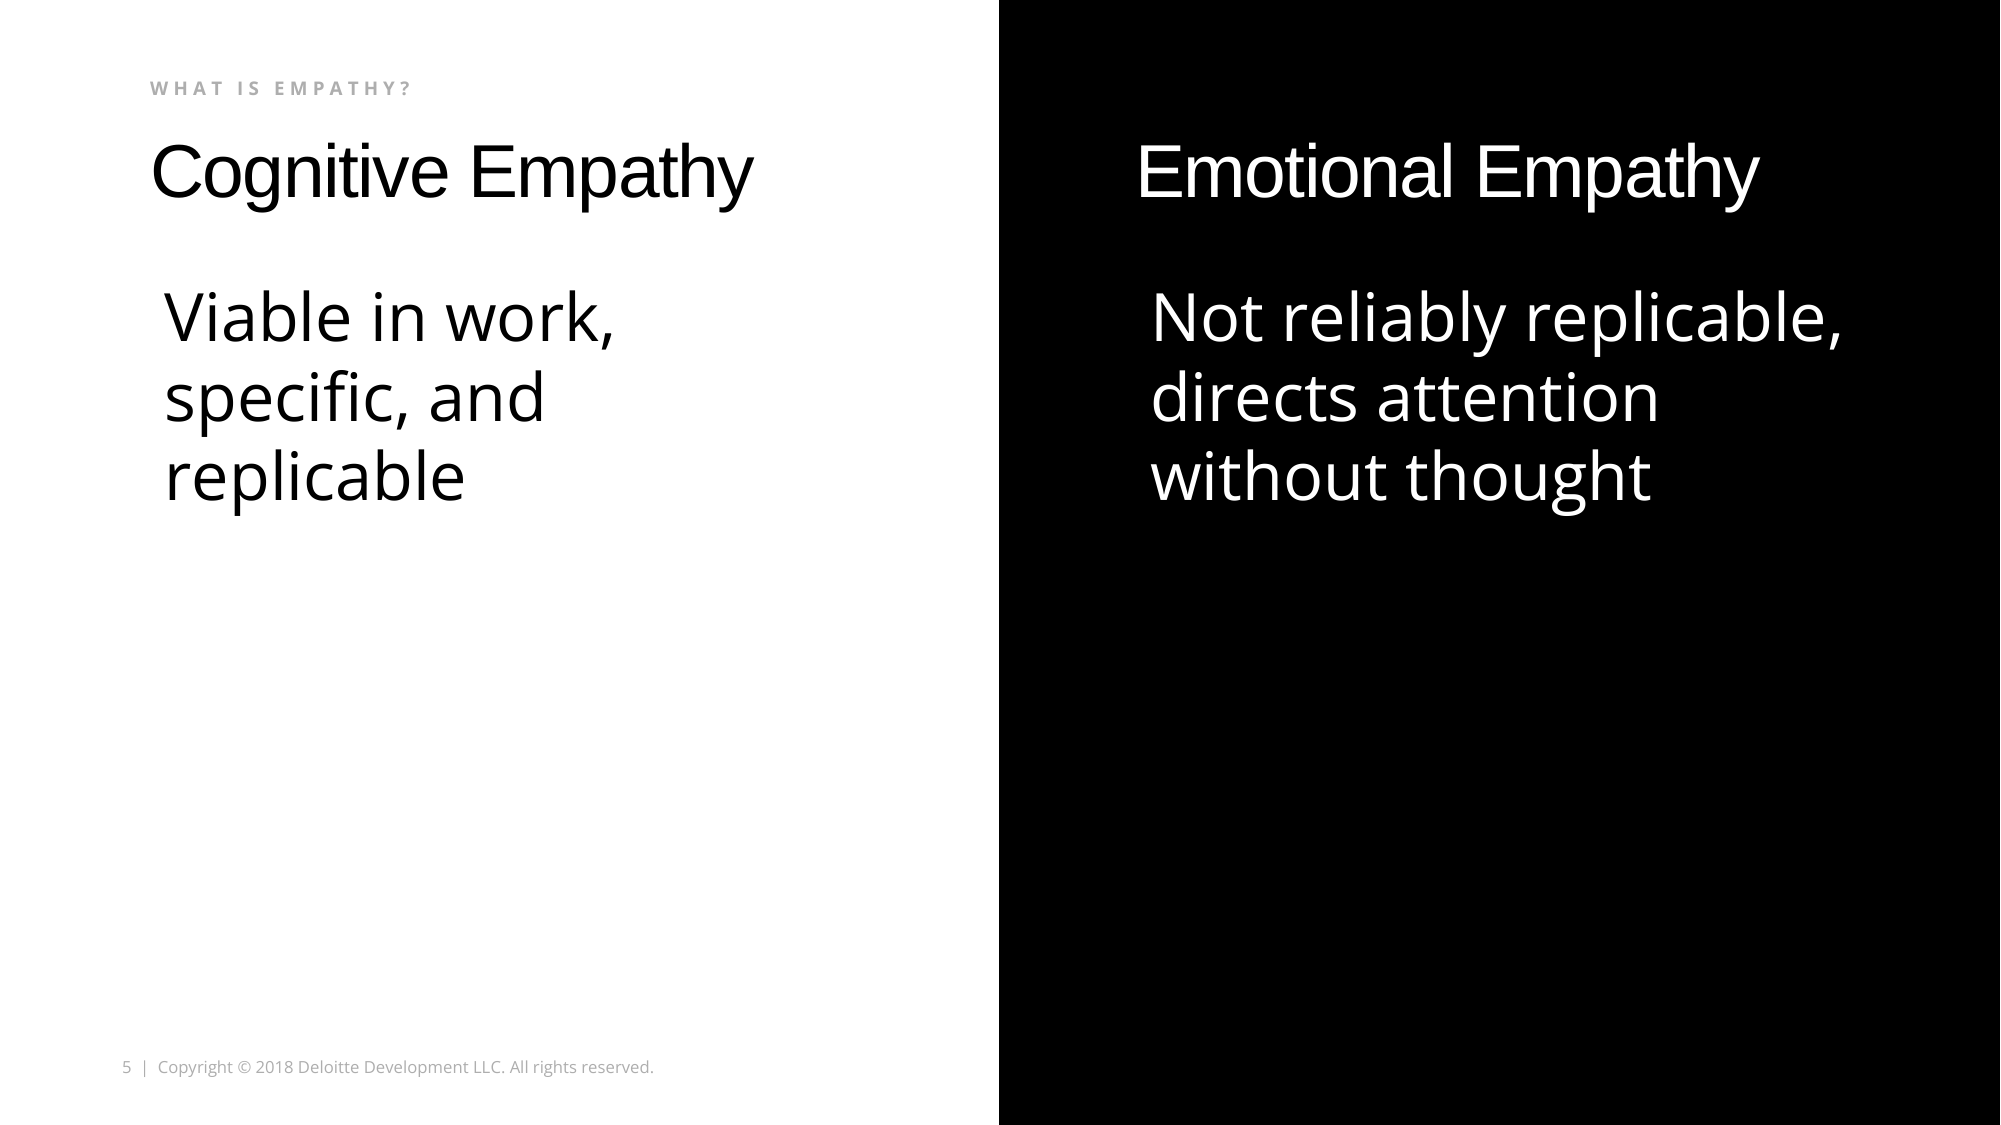

What is empathy?
# Cognitive Empathy
Emotional Empathy
Viable in work, specific, and replicable
Not reliably replicable, directs attention without thought